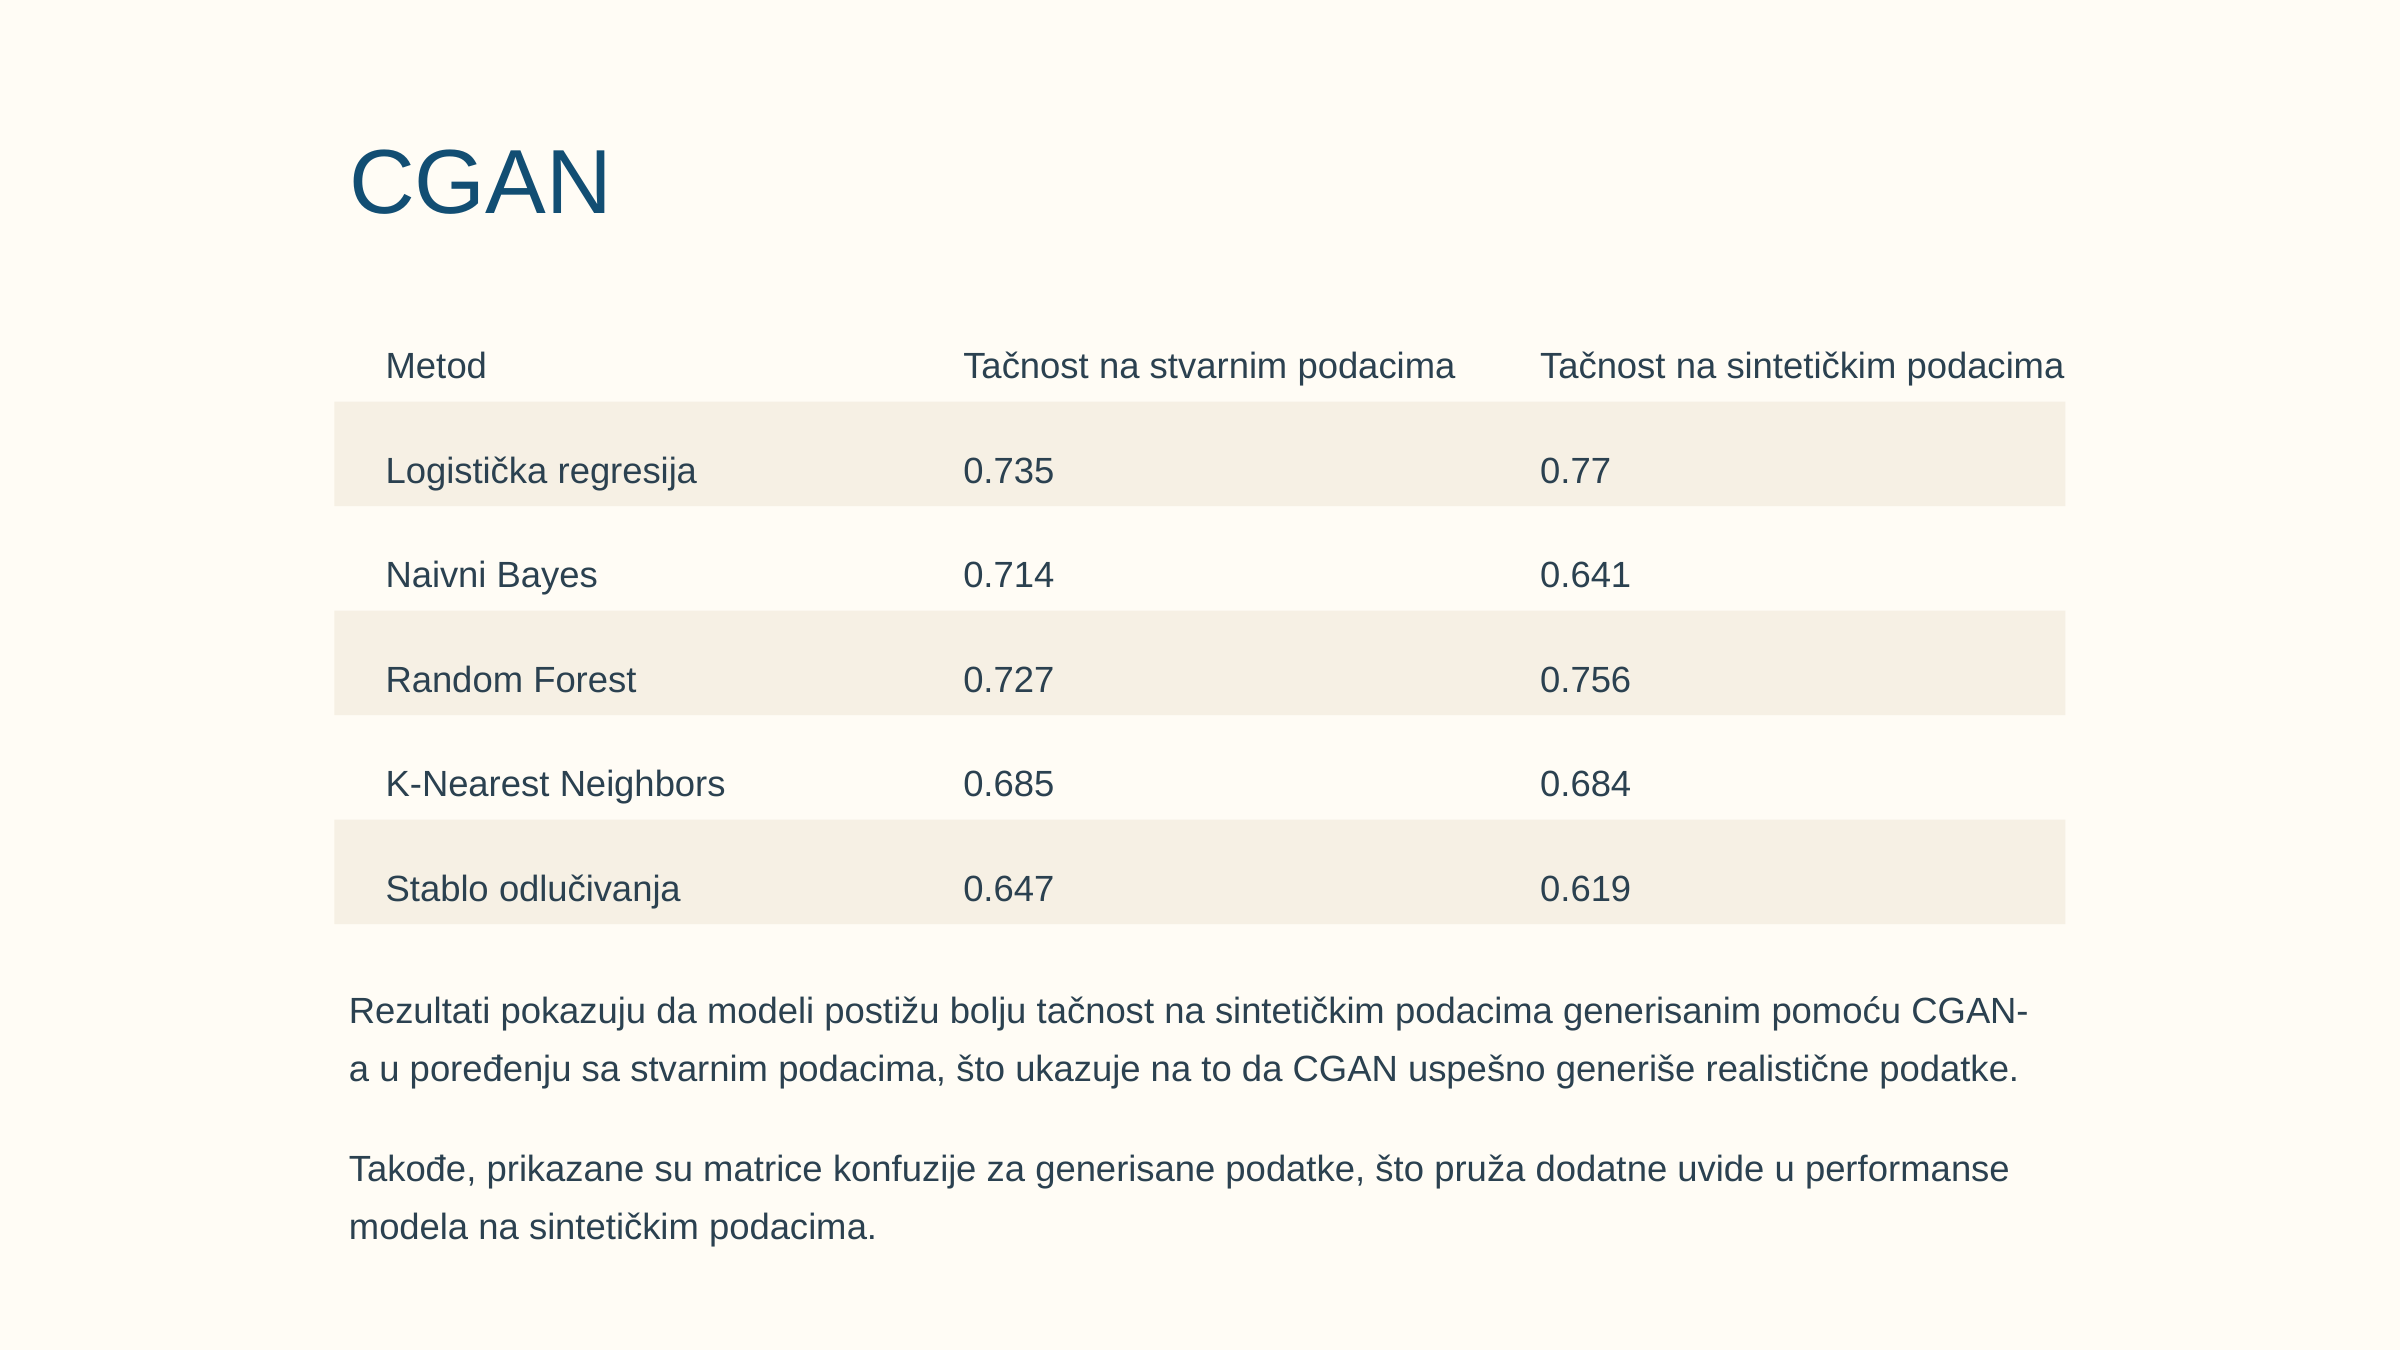

CGAN
Metod
Tačnost na stvarnim podacima
Tačnost na sintetičkim podacima

Logistička regresija
0.735
0.77
Naivni Bayes
0.714
0.641

Random Forest
0.727
0.756
K-Nearest Neighbors
0.685
0.684

Stablo odlučivanja
0.647
0.619
Rezultati pokazuju da modeli postižu bolju tačnost na sintetičkim podacima generisanim pomoću CGAN-a u poređenju sa stvarnim podacima, što ukazuje na to da CGAN uspešno generiše realistične podatke.
Takođe, prikazane su matrice konfuzije za generisane podatke, što pruža dodatne uvide u performanse modela na sintetičkim podacima.